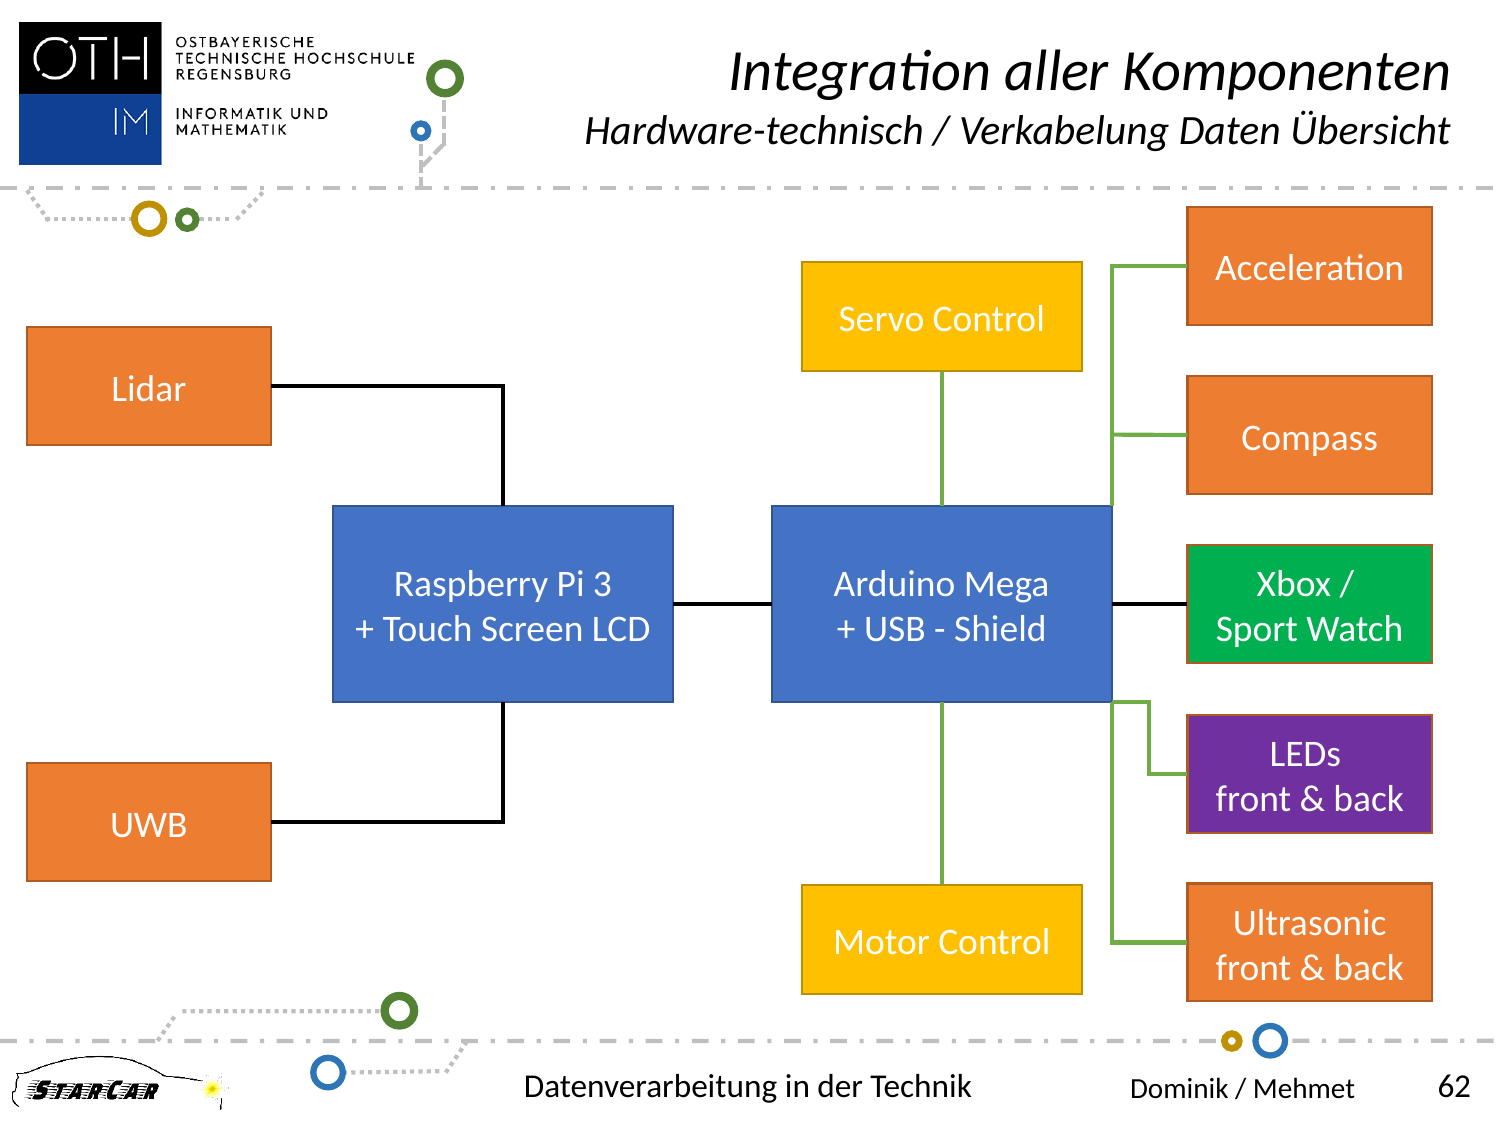

Integration aller Komponenten
Hardware-technisch / Verkabelung Daten Übersicht
Acceleration
Servo Control
Lidar
Compass
Raspberry Pi 3
+ Touch Screen LCD
Arduino Mega
+ USB - Shield
Xbox /
Sport Watch
LEDs
front & back
UWB
Ultrasonic front & back
Motor Control
Datenverarbeitung in der Technik
Dominik / Mehmet